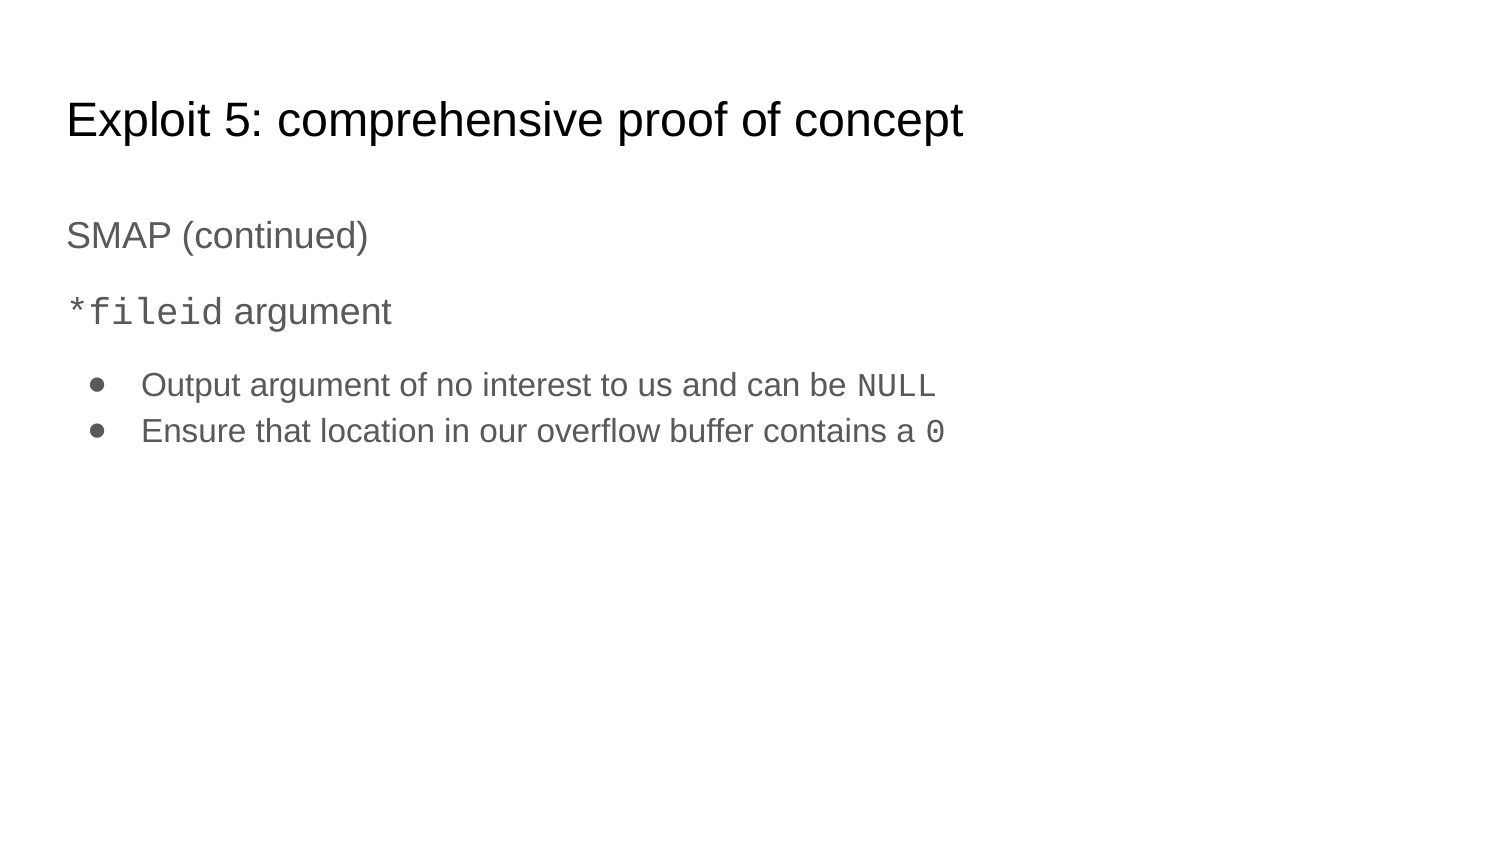

# Exploit 5: comprehensive proof of concept

SMAP (continued)
*fileid argument
Output argument of no interest to us and can be NULL
Ensure that location in our overflow buffer contains a 0